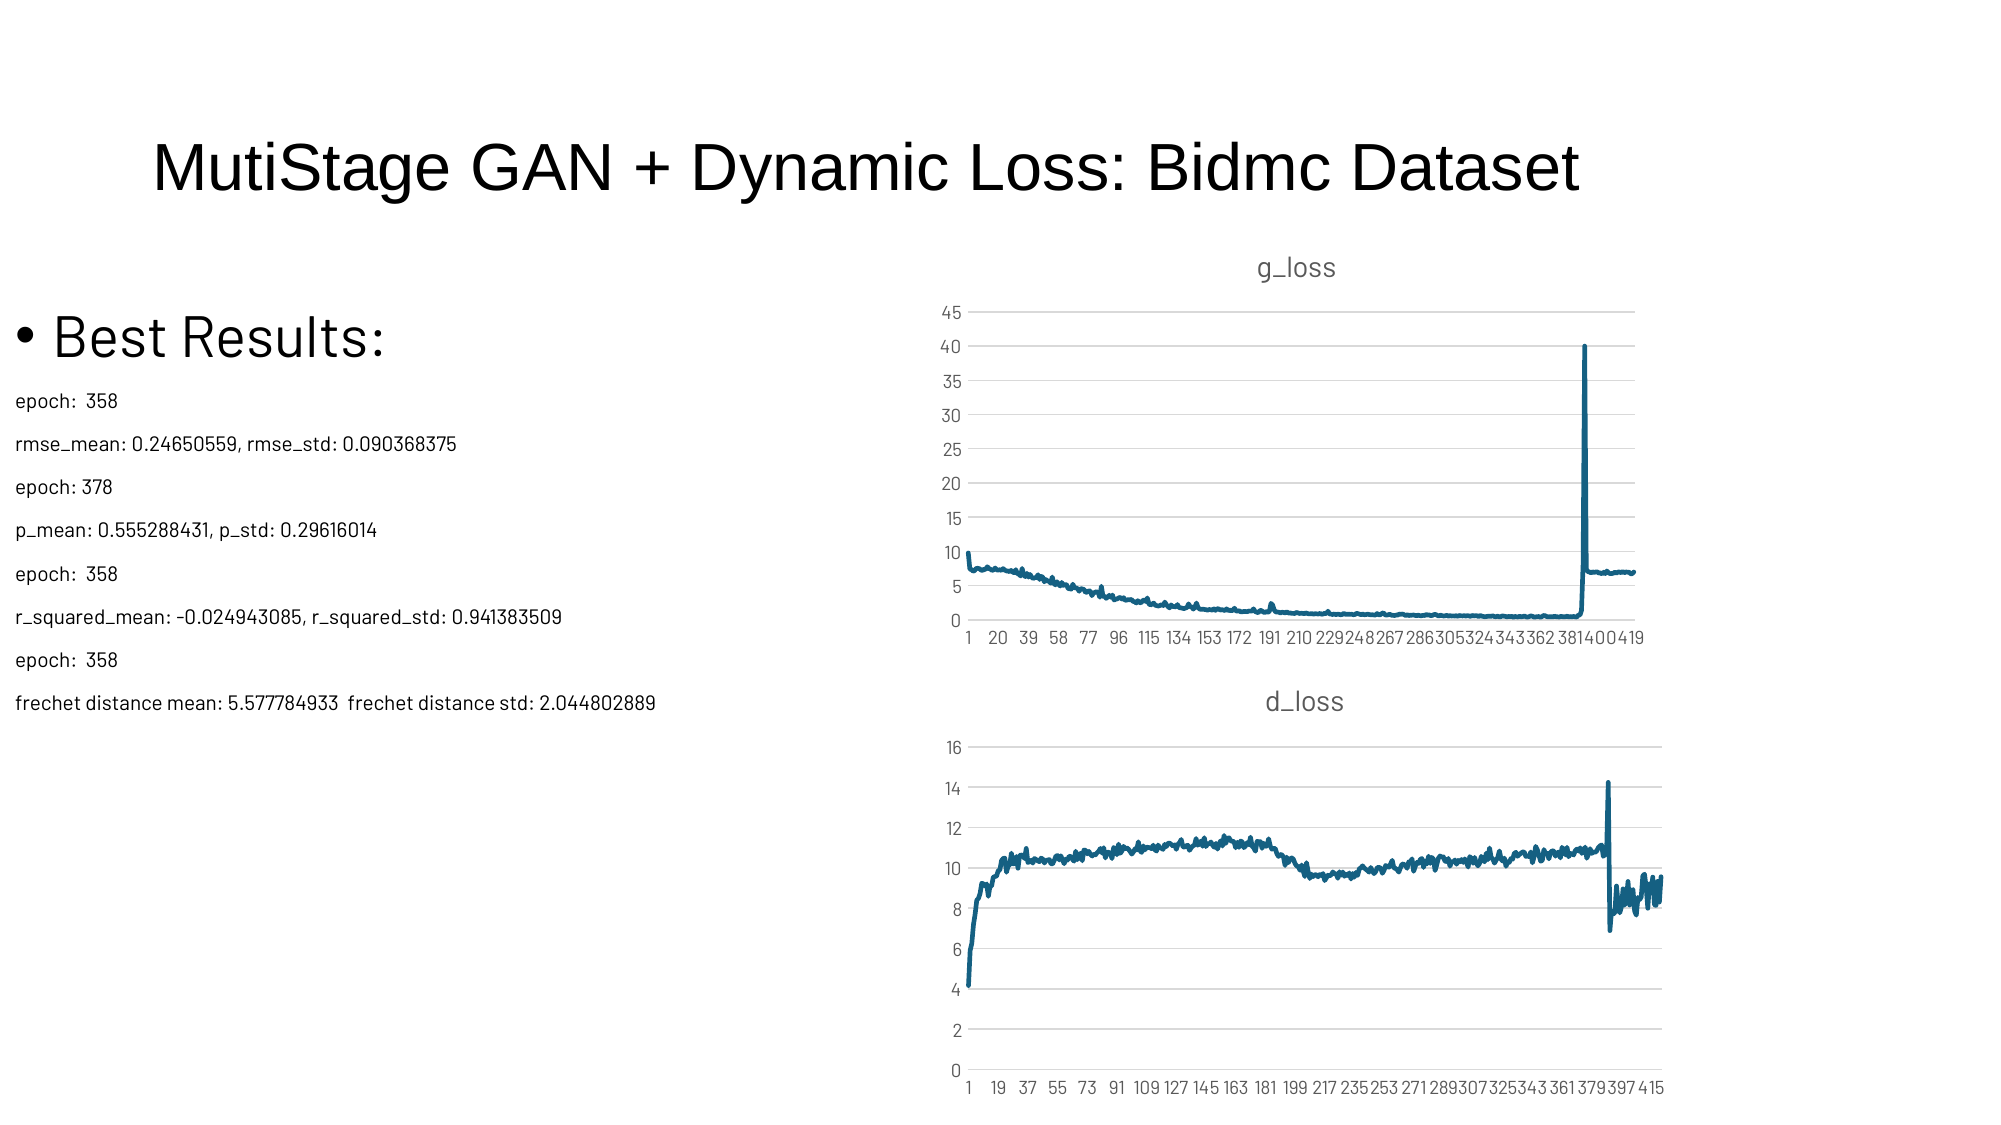

# MutiStage GAN + Dynamic Loss: Bidmc Dataset

### Chart:

| Category | g_loss |
|---|---|
Best Results:
epoch:  358
rmse_mean: 0.24650559, rmse_std: 0.090368375
epoch: 378
p_mean: 0.555288431, p_std: 0.29616014
epoch:  358
r_squared_mean: -0.024943085, r_squared_std: 0.941383509
epoch:  358
frechet distance mean: 5.577784933  frechet distance std: 2.044802889

### Chart:

| Category | d_loss |
|---|---|